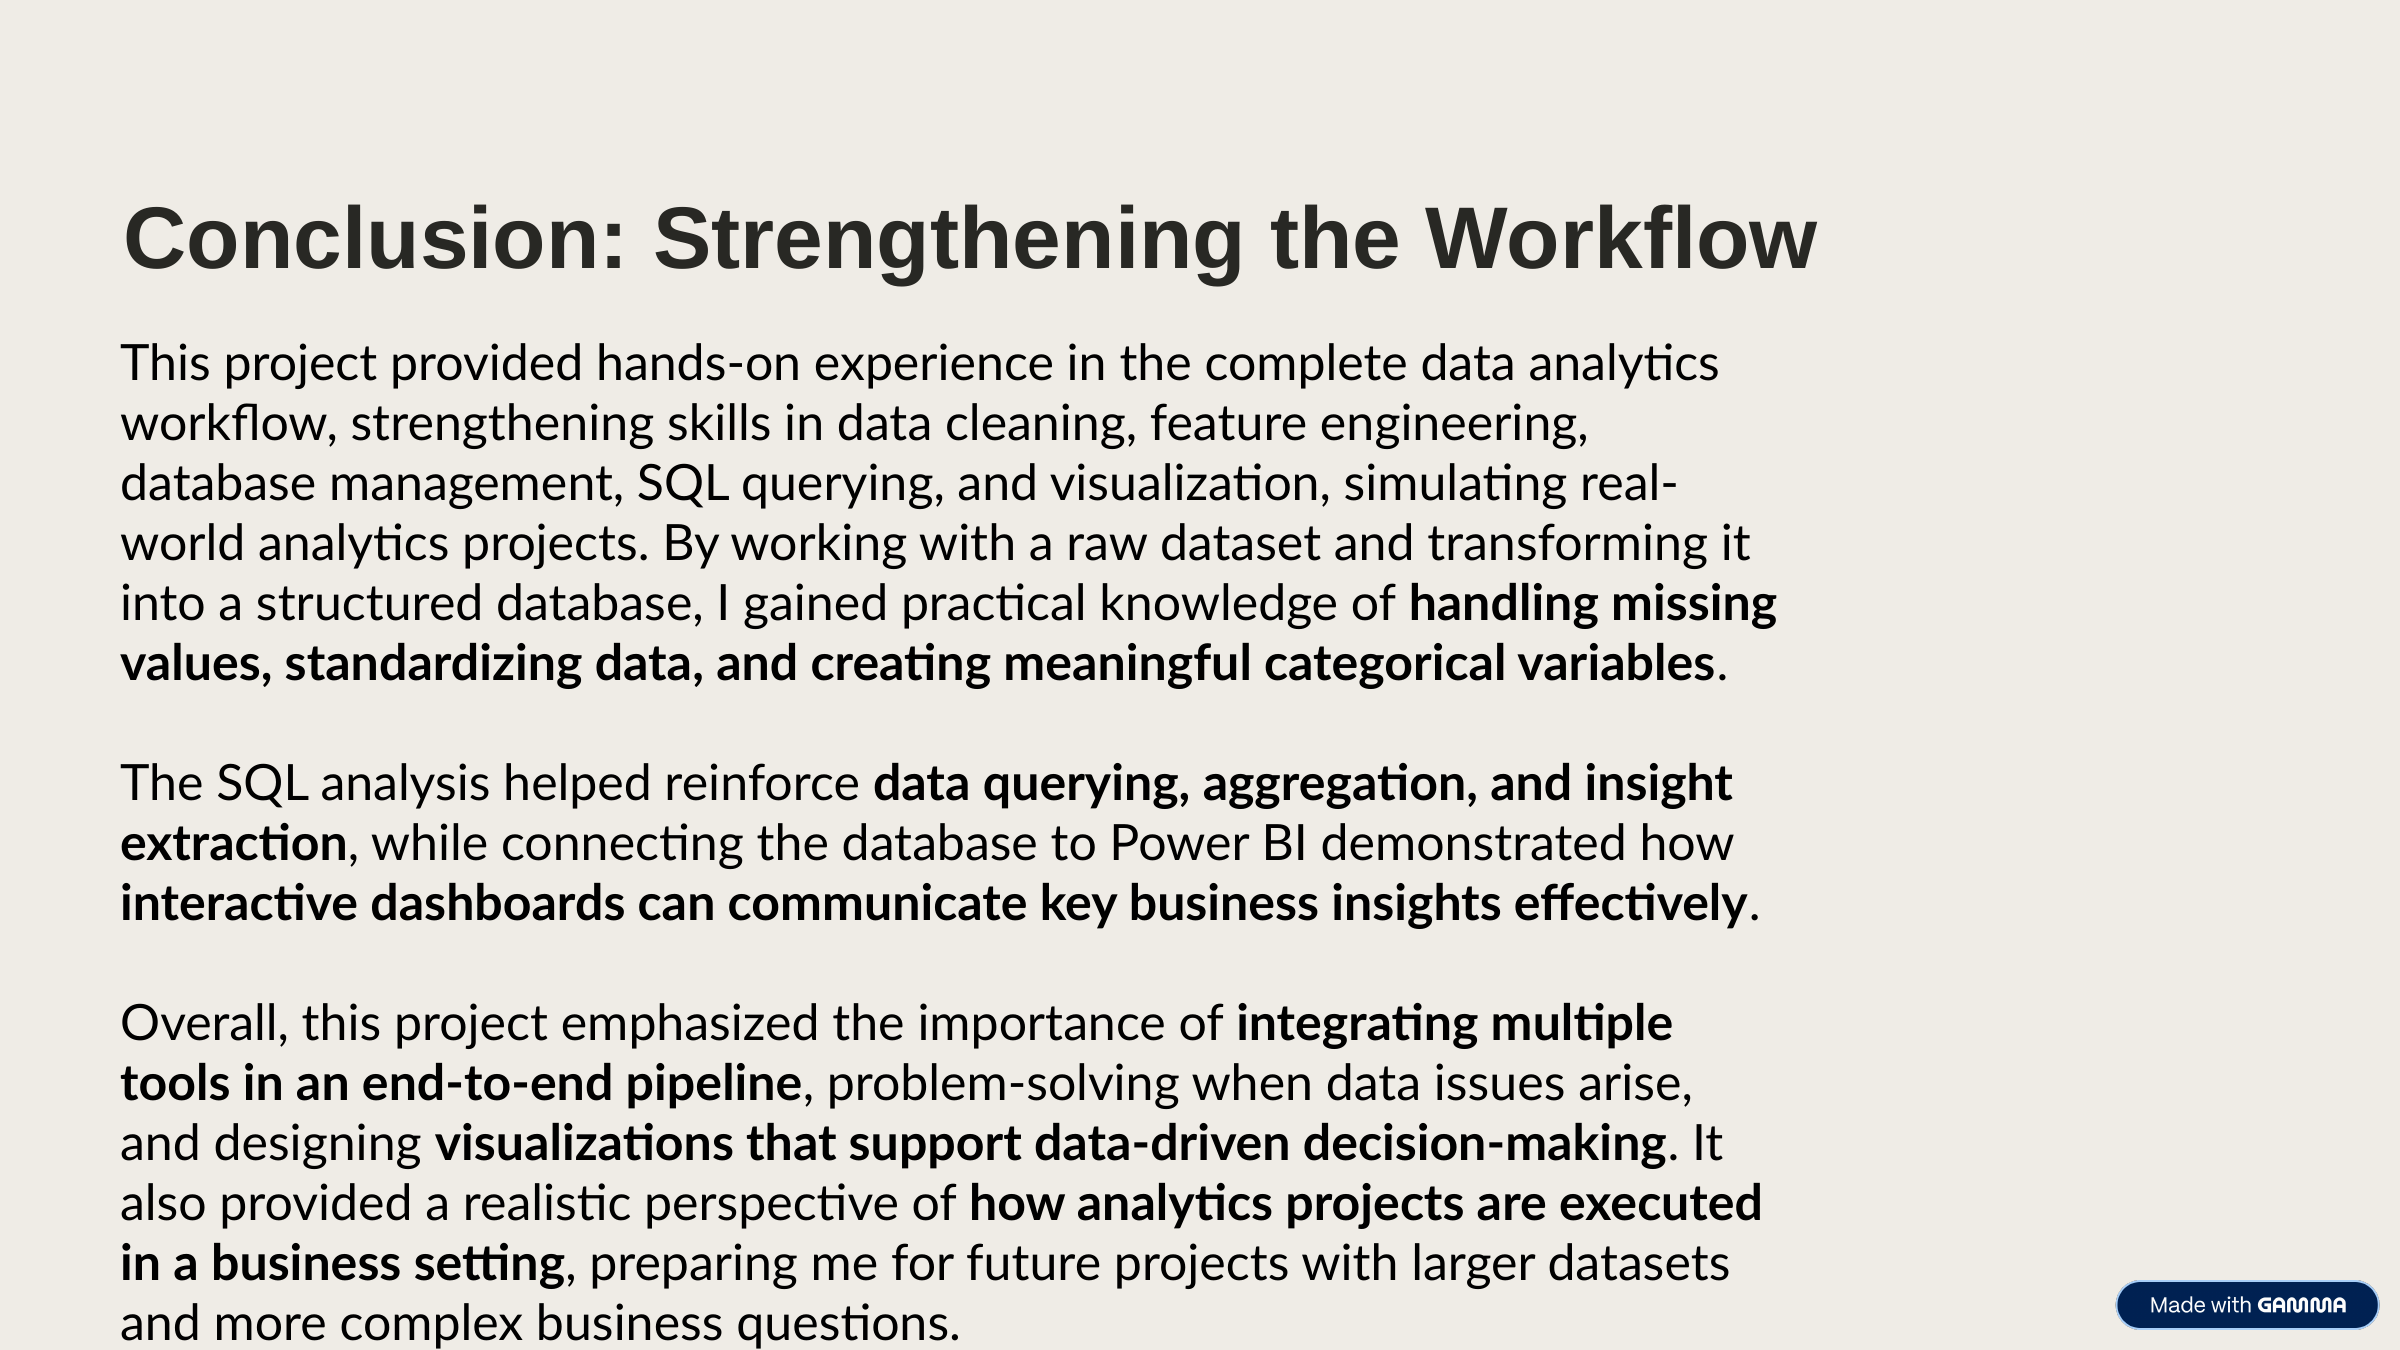

Conclusion: Strengthening the Workflow
This project provided hands-on experience in the complete data analytics workflow, strengthening skills in data cleaning, feature engineering, database management, SQL querying, and visualization, simulating real-world analytics projects. By working with a raw dataset and transforming it into a structured database, I gained practical knowledge of handling missing values, standardizing data, and creating meaningful categorical variables.

The SQL analysis helped reinforce data querying, aggregation, and insight extraction, while connecting the database to Power BI demonstrated how interactive dashboards can communicate key business insights effectively.

Overall, this project emphasized the importance of integrating multiple tools in an end-to-end pipeline, problem-solving when data issues arise, and designing visualizations that support data-driven decision-making. It also provided a realistic perspective of how analytics projects are executed in a business setting, preparing me for future projects with larger datasets and more complex business questions.